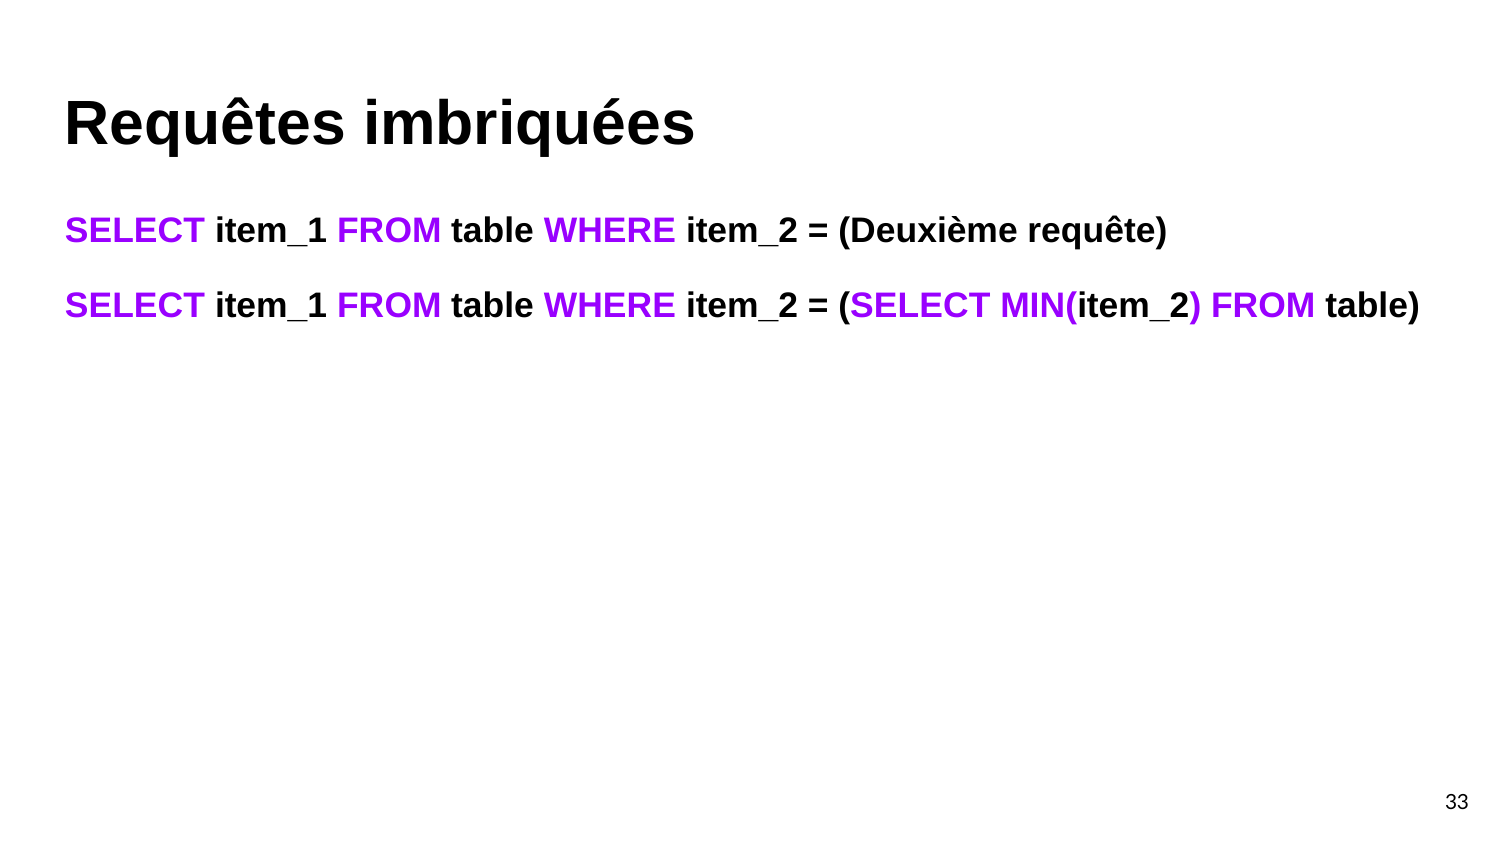

# Requêtes imbriquées
SELECT item_1 FROM table WHERE item_2 = (Deuxième requête)
SELECT item_1 FROM table WHERE item_2 = (SELECT MIN(item_2) FROM table)

33